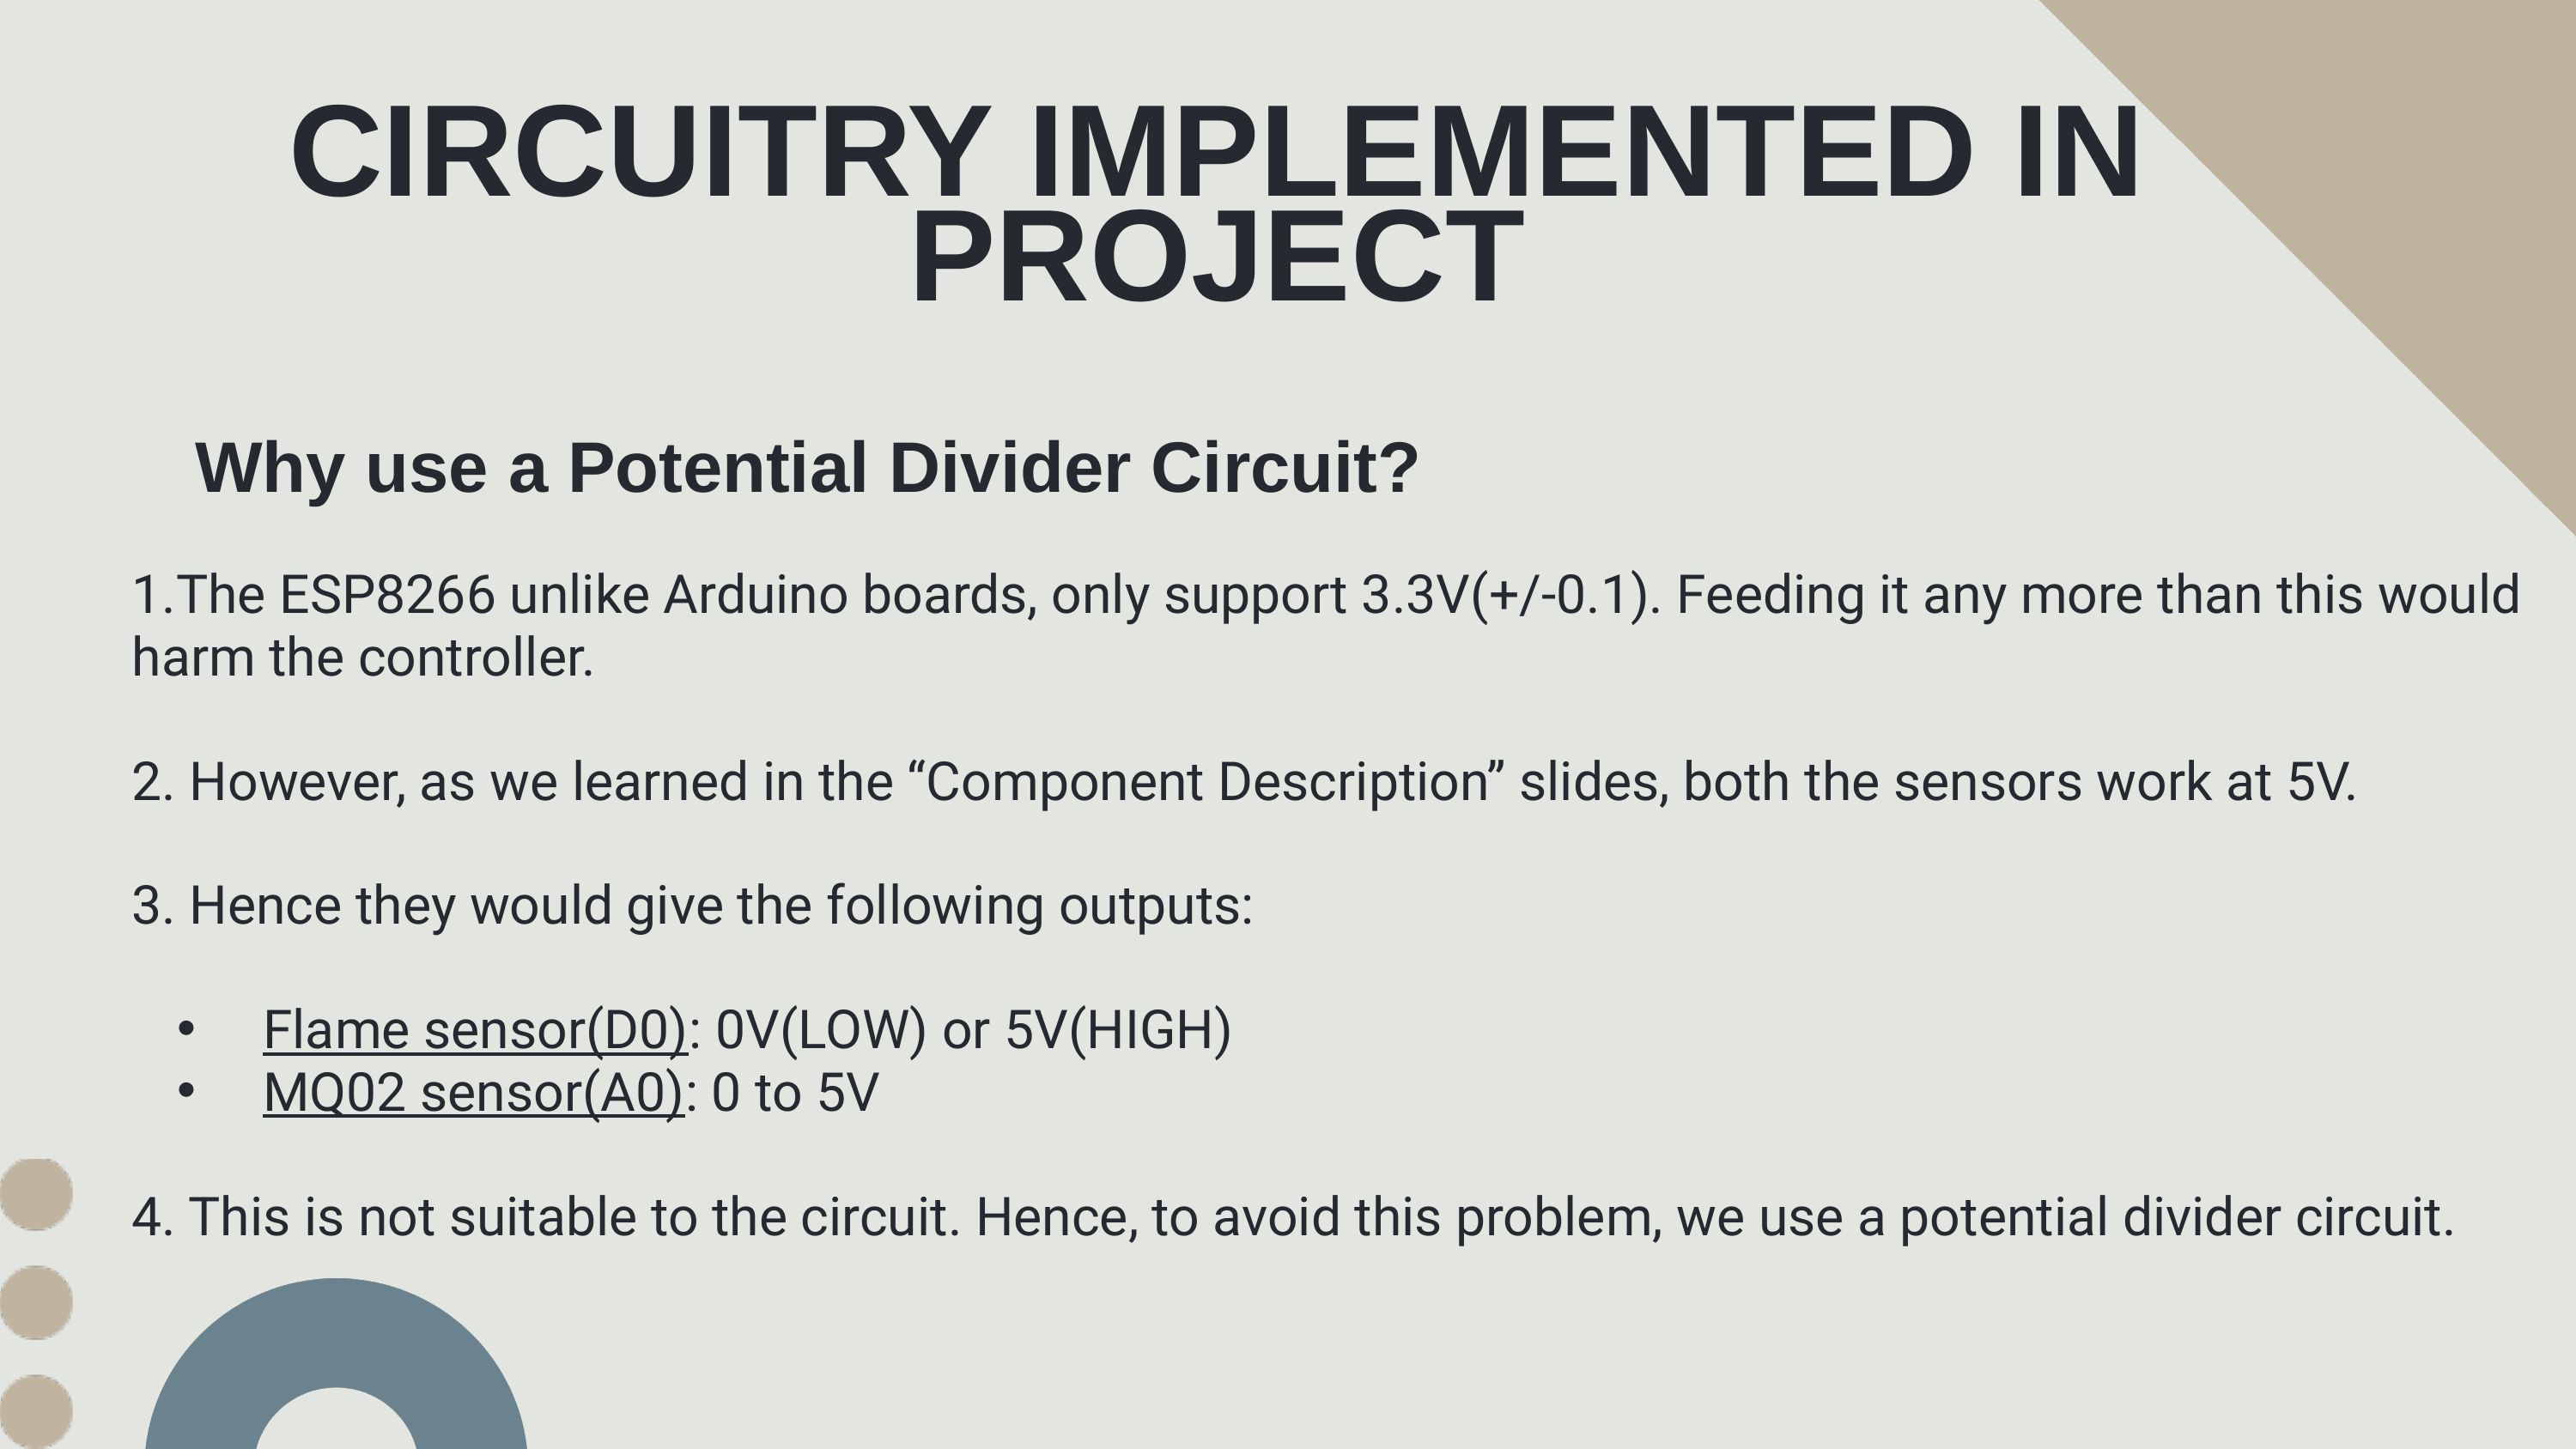

CIRCUITRY IMPLEMENTED IN PROJECT
Why use a Potential Divider Circuit?

1.The ESP8266 unlike Arduino boards, only support 3.3V(+/-0.1). Feeding it any more than this would harm the controller.

2. However, as we learned in the “Component Description” slides, both the sensors work at 5V.

3. Hence they would give the following outputs:

   Flame sensor(D0): 0V(LOW) or 5V(HIGH)
   MQ02 sensor(A0): 0 to 5V

4. This is not suitable to the circuit. Hence, to avoid this problem, we use a potential divider circuit.